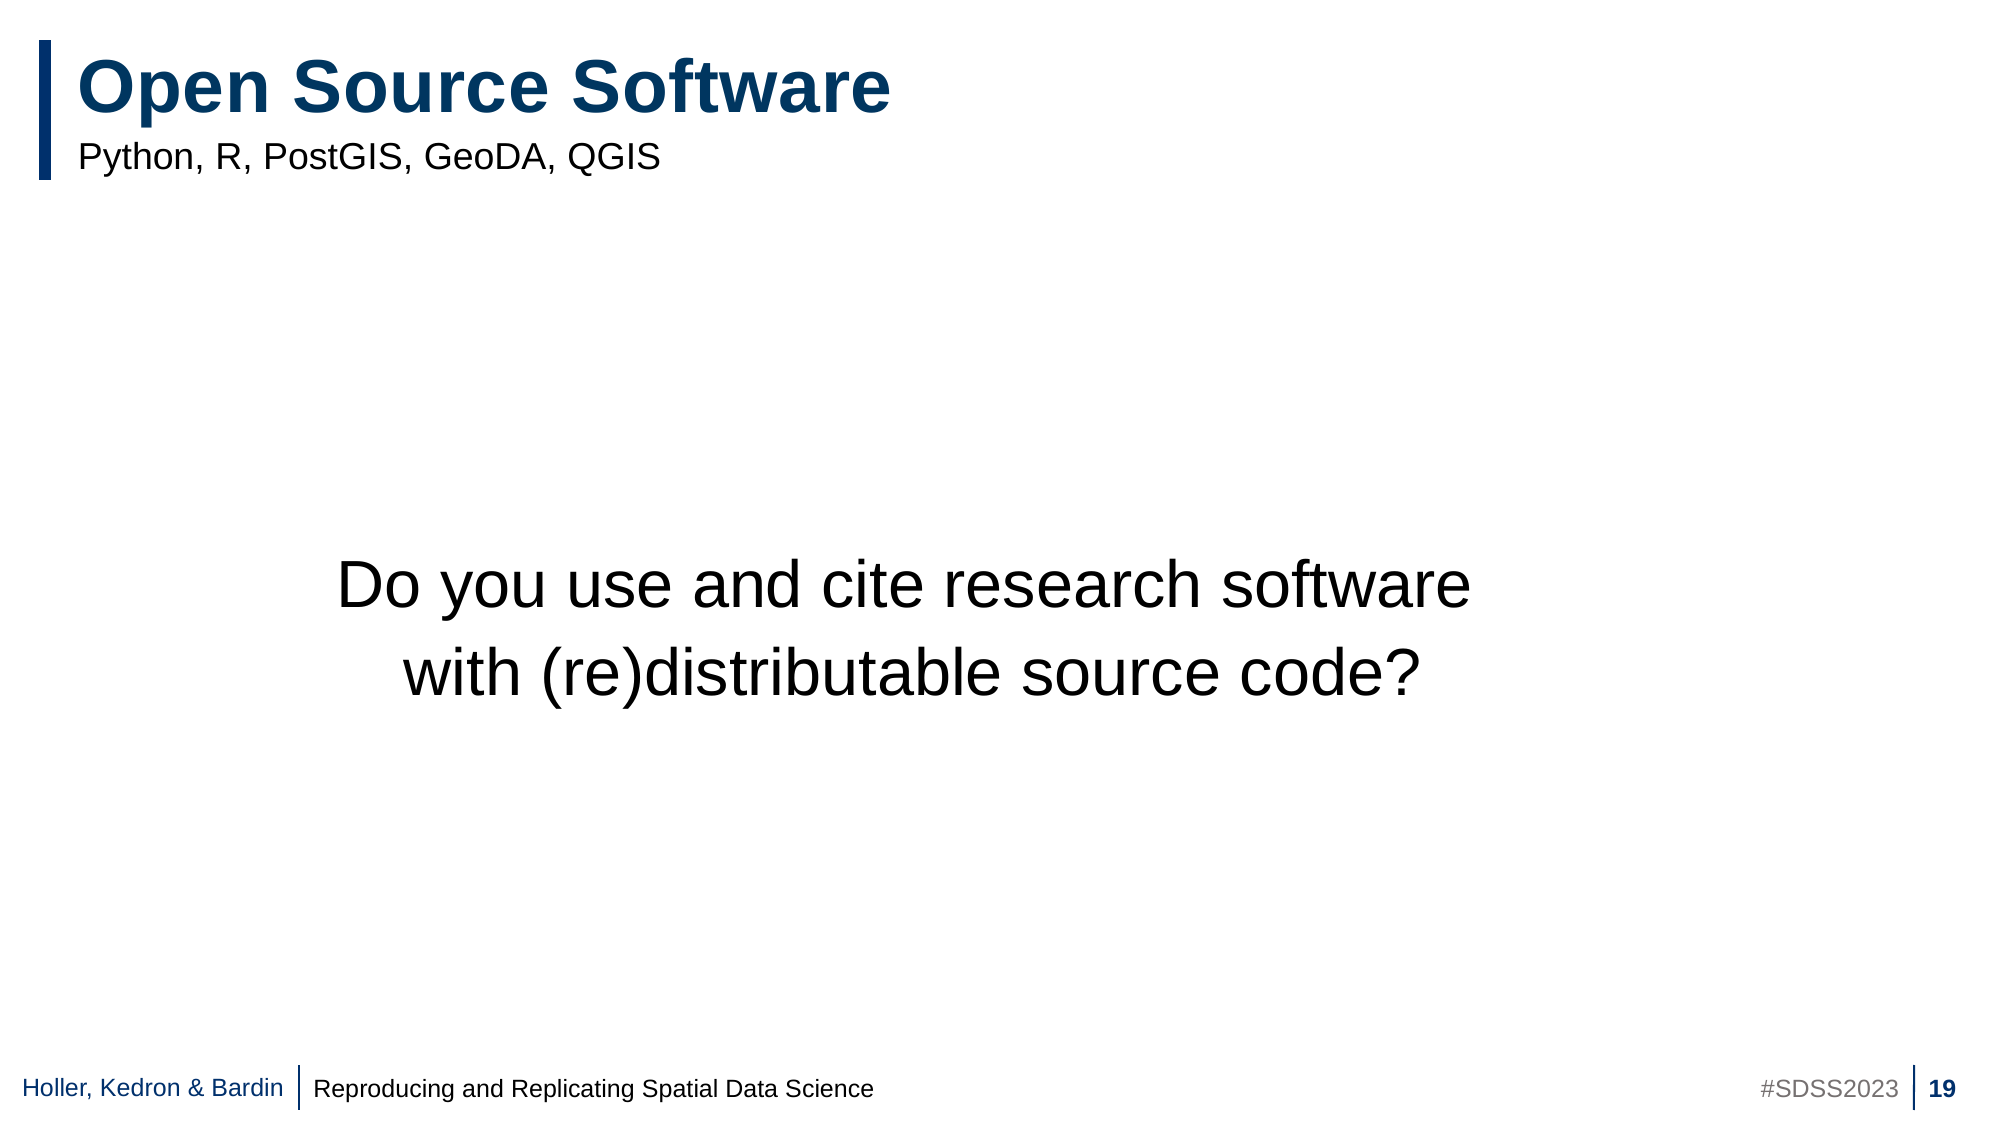

Open Source Software
Python, R, PostGIS, GeoDA, QGIS
Do you use and cite research software
with (re)distributable source code?